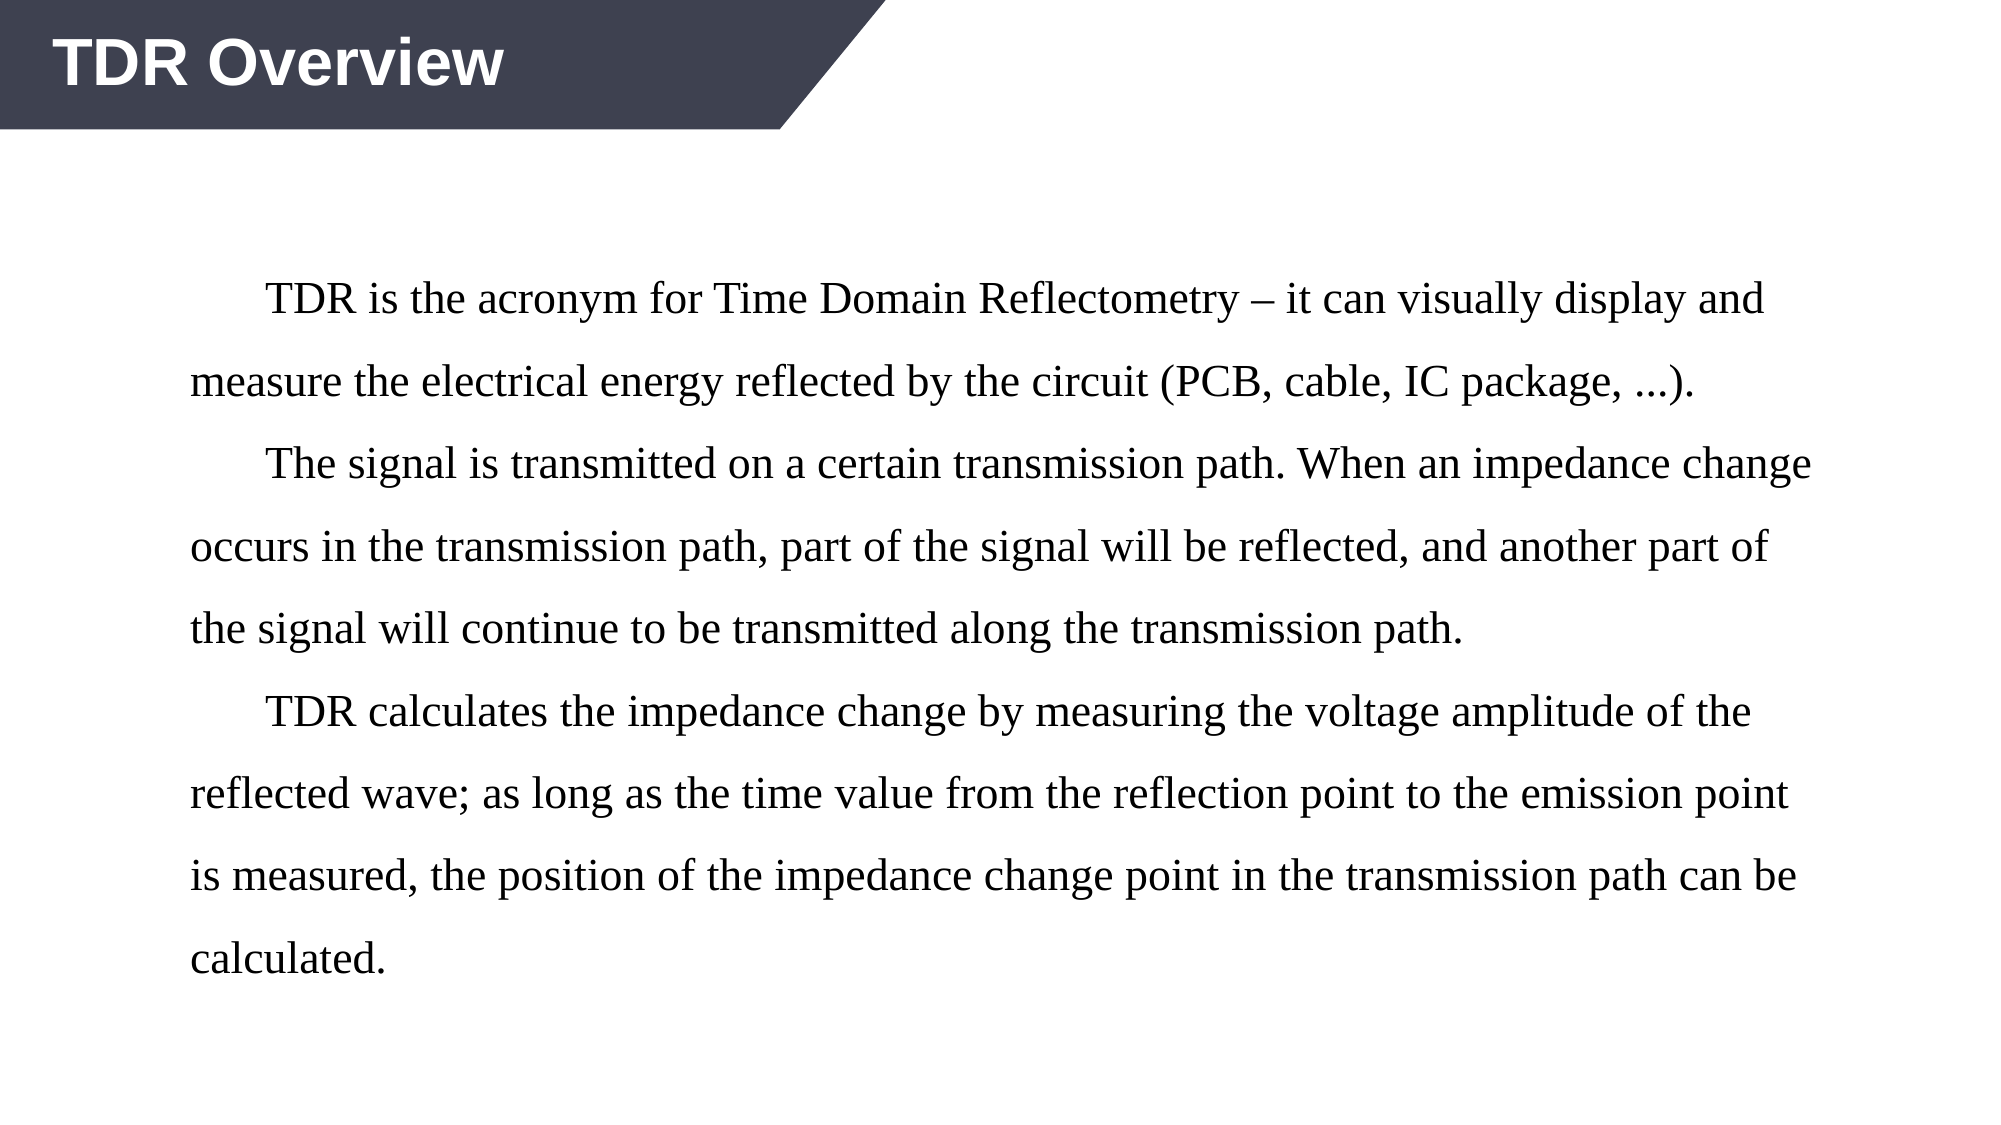

TDR Overview
TDR is the acronym for Time Domain Reflectometry – it can visually display and measure the electrical energy reflected by the circuit (PCB, cable, IC package, ...).
The signal is transmitted on a certain transmission path. When an impedance change occurs in the transmission path, part of the signal will be reflected, and another part of the signal will continue to be transmitted along the transmission path.
TDR calculates the impedance change by measuring the voltage amplitude of the reflected wave; as long as the time value from the reflection point to the emission point is measured, the position of the impedance change point in the transmission path can be calculated.